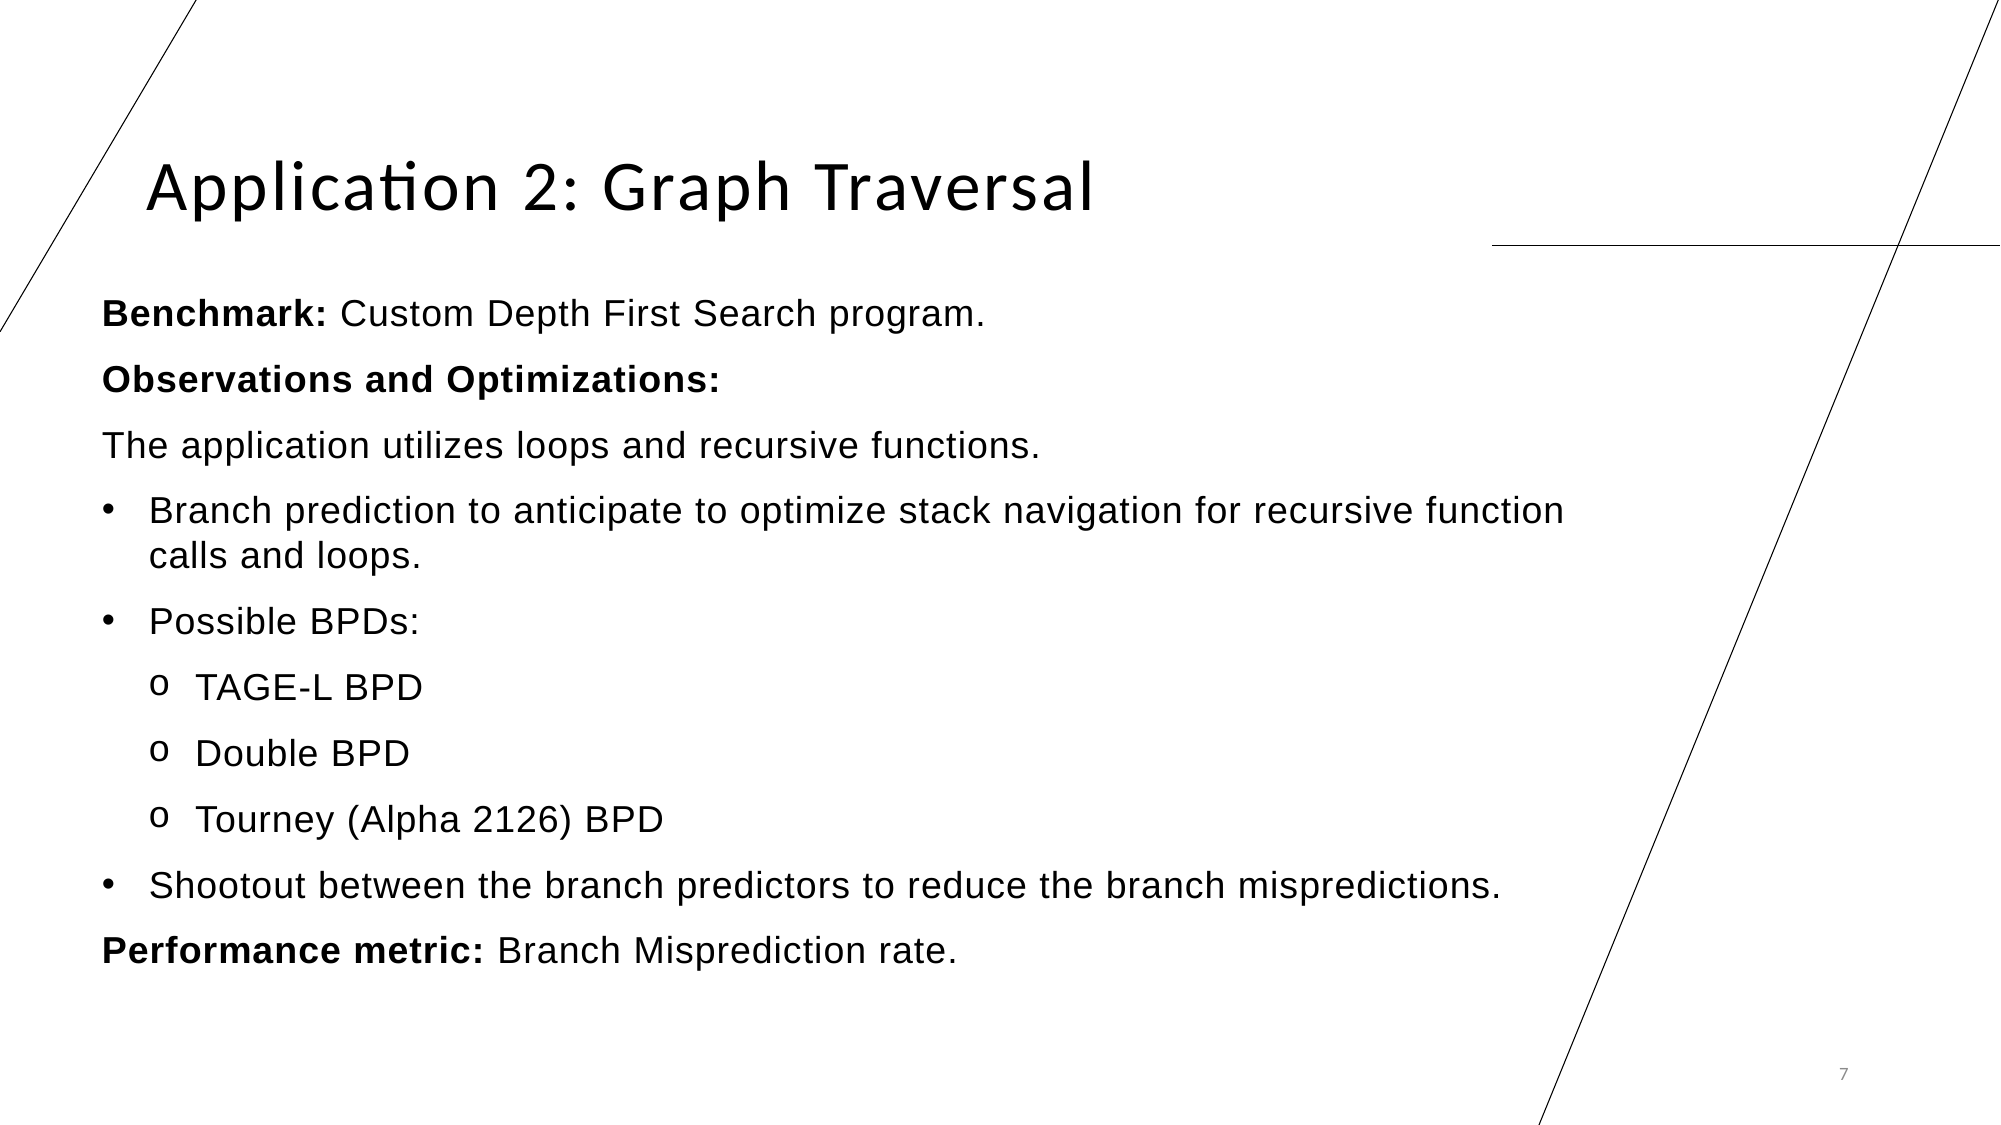

# Application 2: Graph Traversal
Benchmark: Custom Depth First Search program.
Observations and Optimizations:
The application utilizes loops and recursive functions.
Branch prediction to anticipate to optimize stack navigation for recursive function calls and loops.
Possible BPDs:
TAGE-L BPD
Double BPD
Tourney (Alpha 2126) BPD
Shootout between the branch predictors to reduce the branch mispredictions.
Performance metric: Branch Misprediction rate.
7